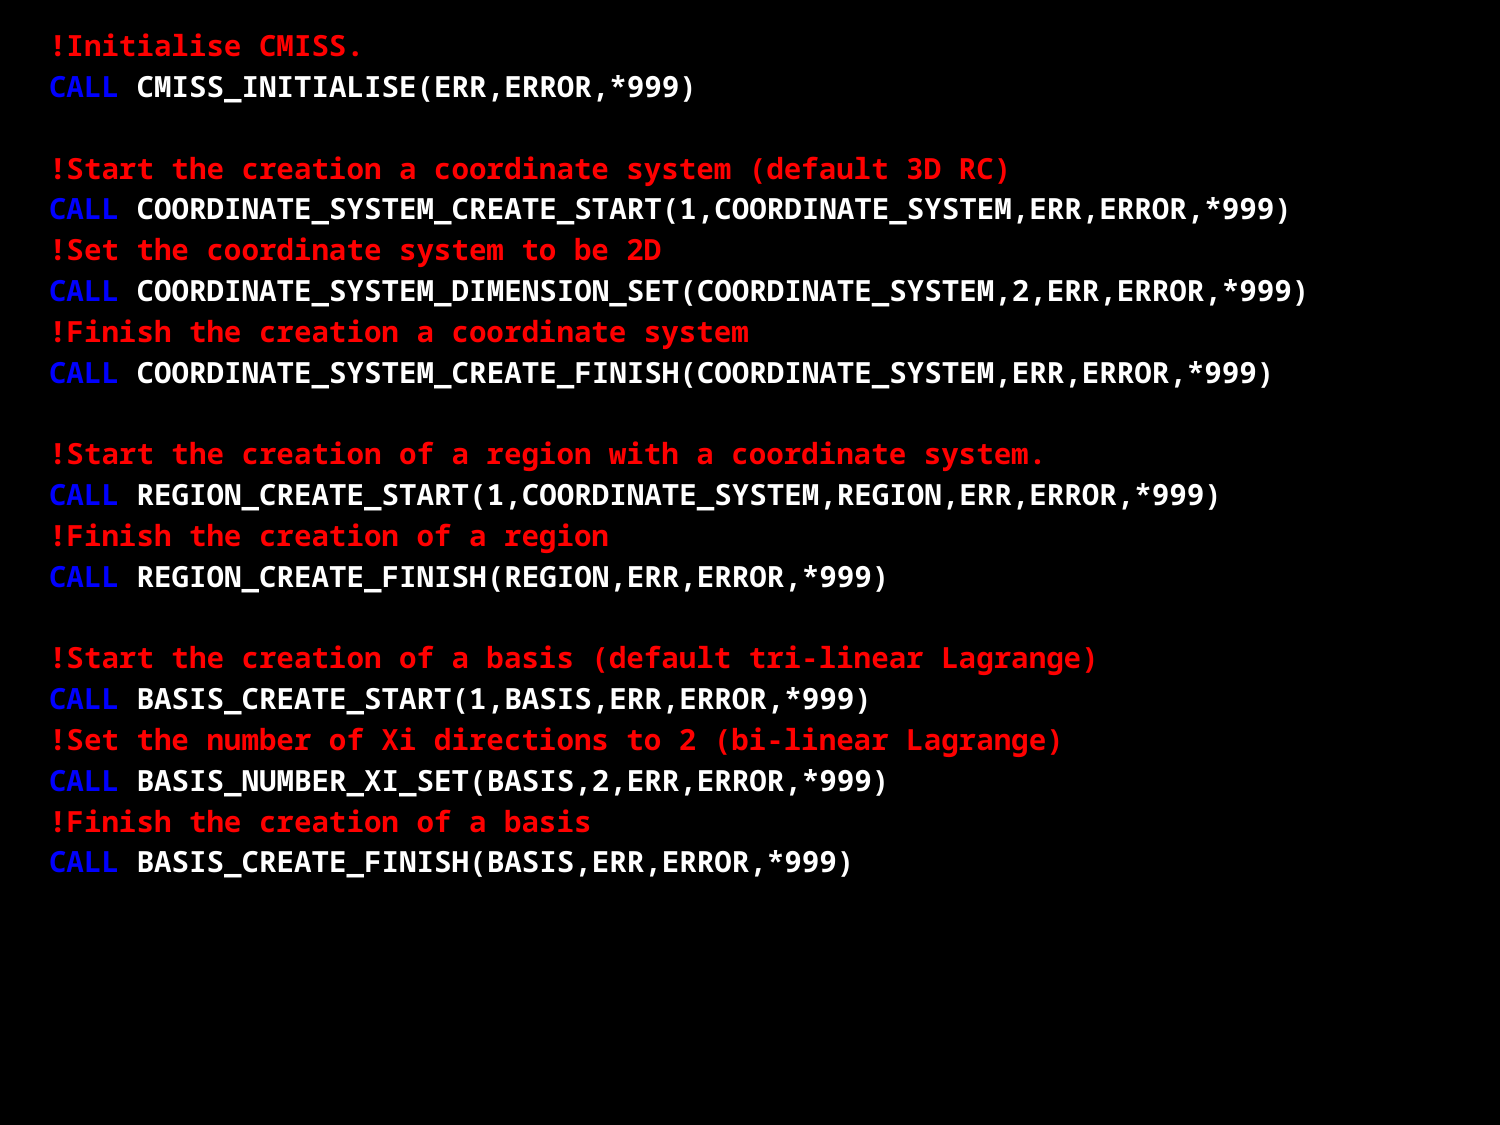

!Initialise CMISS.
CALL CMISS_INITIALISE(ERR,ERROR,*999)

!Start the creation a coordinate system (default 3D RC)
CALL COORDINATE_SYSTEM_CREATE_START(1,COORDINATE_SYSTEM,ERR,ERROR,*999)
!Set the coordinate system to be 2D
CALL COORDINATE_SYSTEM_DIMENSION_SET(COORDINATE_SYSTEM,2,ERR,ERROR,*999)
!Finish the creation a coordinate system
CALL COORDINATE_SYSTEM_CREATE_FINISH(COORDINATE_SYSTEM,ERR,ERROR,*999)

!Start the creation of a region with a coordinate system.
CALL REGION_CREATE_START(1,COORDINATE_SYSTEM,REGION,ERR,ERROR,*999)
!Finish the creation of a region
CALL REGION_CREATE_FINISH(REGION,ERR,ERROR,*999)

!Start the creation of a basis (default tri-linear Lagrange)
CALL BASIS_CREATE_START(1,BASIS,ERR,ERROR,*999)
!Set the number of Xi directions to 2 (bi-linear Lagrange)
CALL BASIS_NUMBER_XI_SET(BASIS,2,ERR,ERROR,*999)
!Finish the creation of a basis
CALL BASIS_CREATE_FINISH(BASIS,ERR,ERROR,*999)